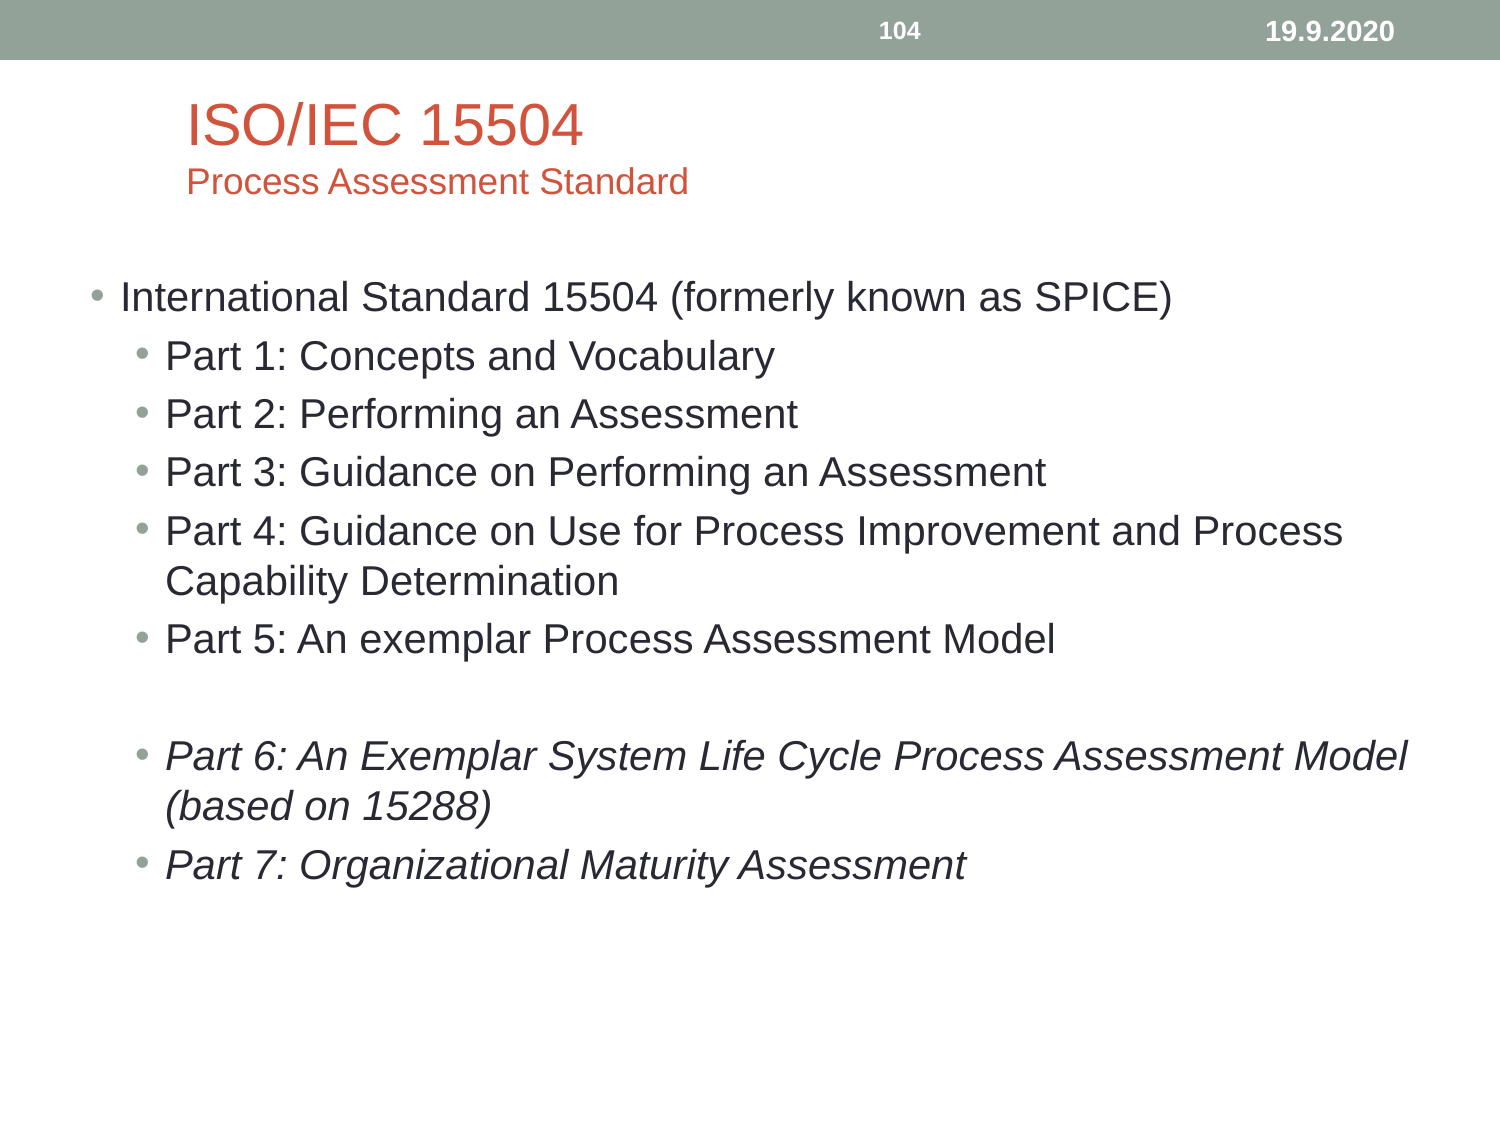

104
19.9.2020
# ISO/IEC 15504 Process Assessment Standard
International Standard 15504 (formerly known as SPICE)
Part 1: Concepts and Vocabulary
Part 2: Performing an Assessment
Part 3: Guidance on Performing an Assessment
Part 4: Guidance on Use for Process Improvement and Process Capability Determination
Part 5: An exemplar Process Assessment Model

Part 6: An Exemplar System Life Cycle Process Assessment Model (based on 15288)
Part 7: Organizational Maturity Assessment